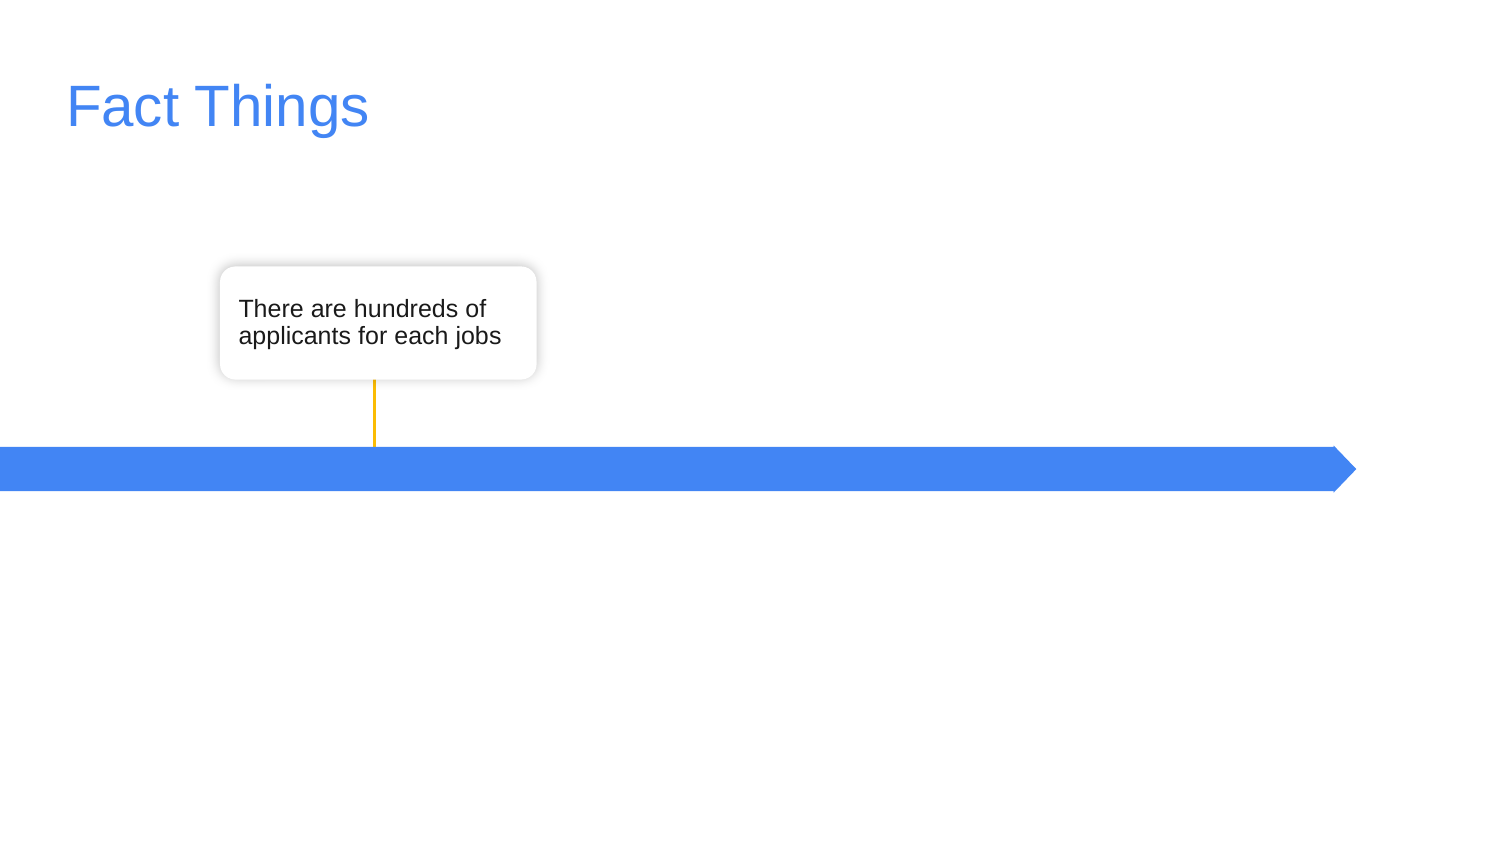

Fact Things
There are hundreds of applicants for each jobs